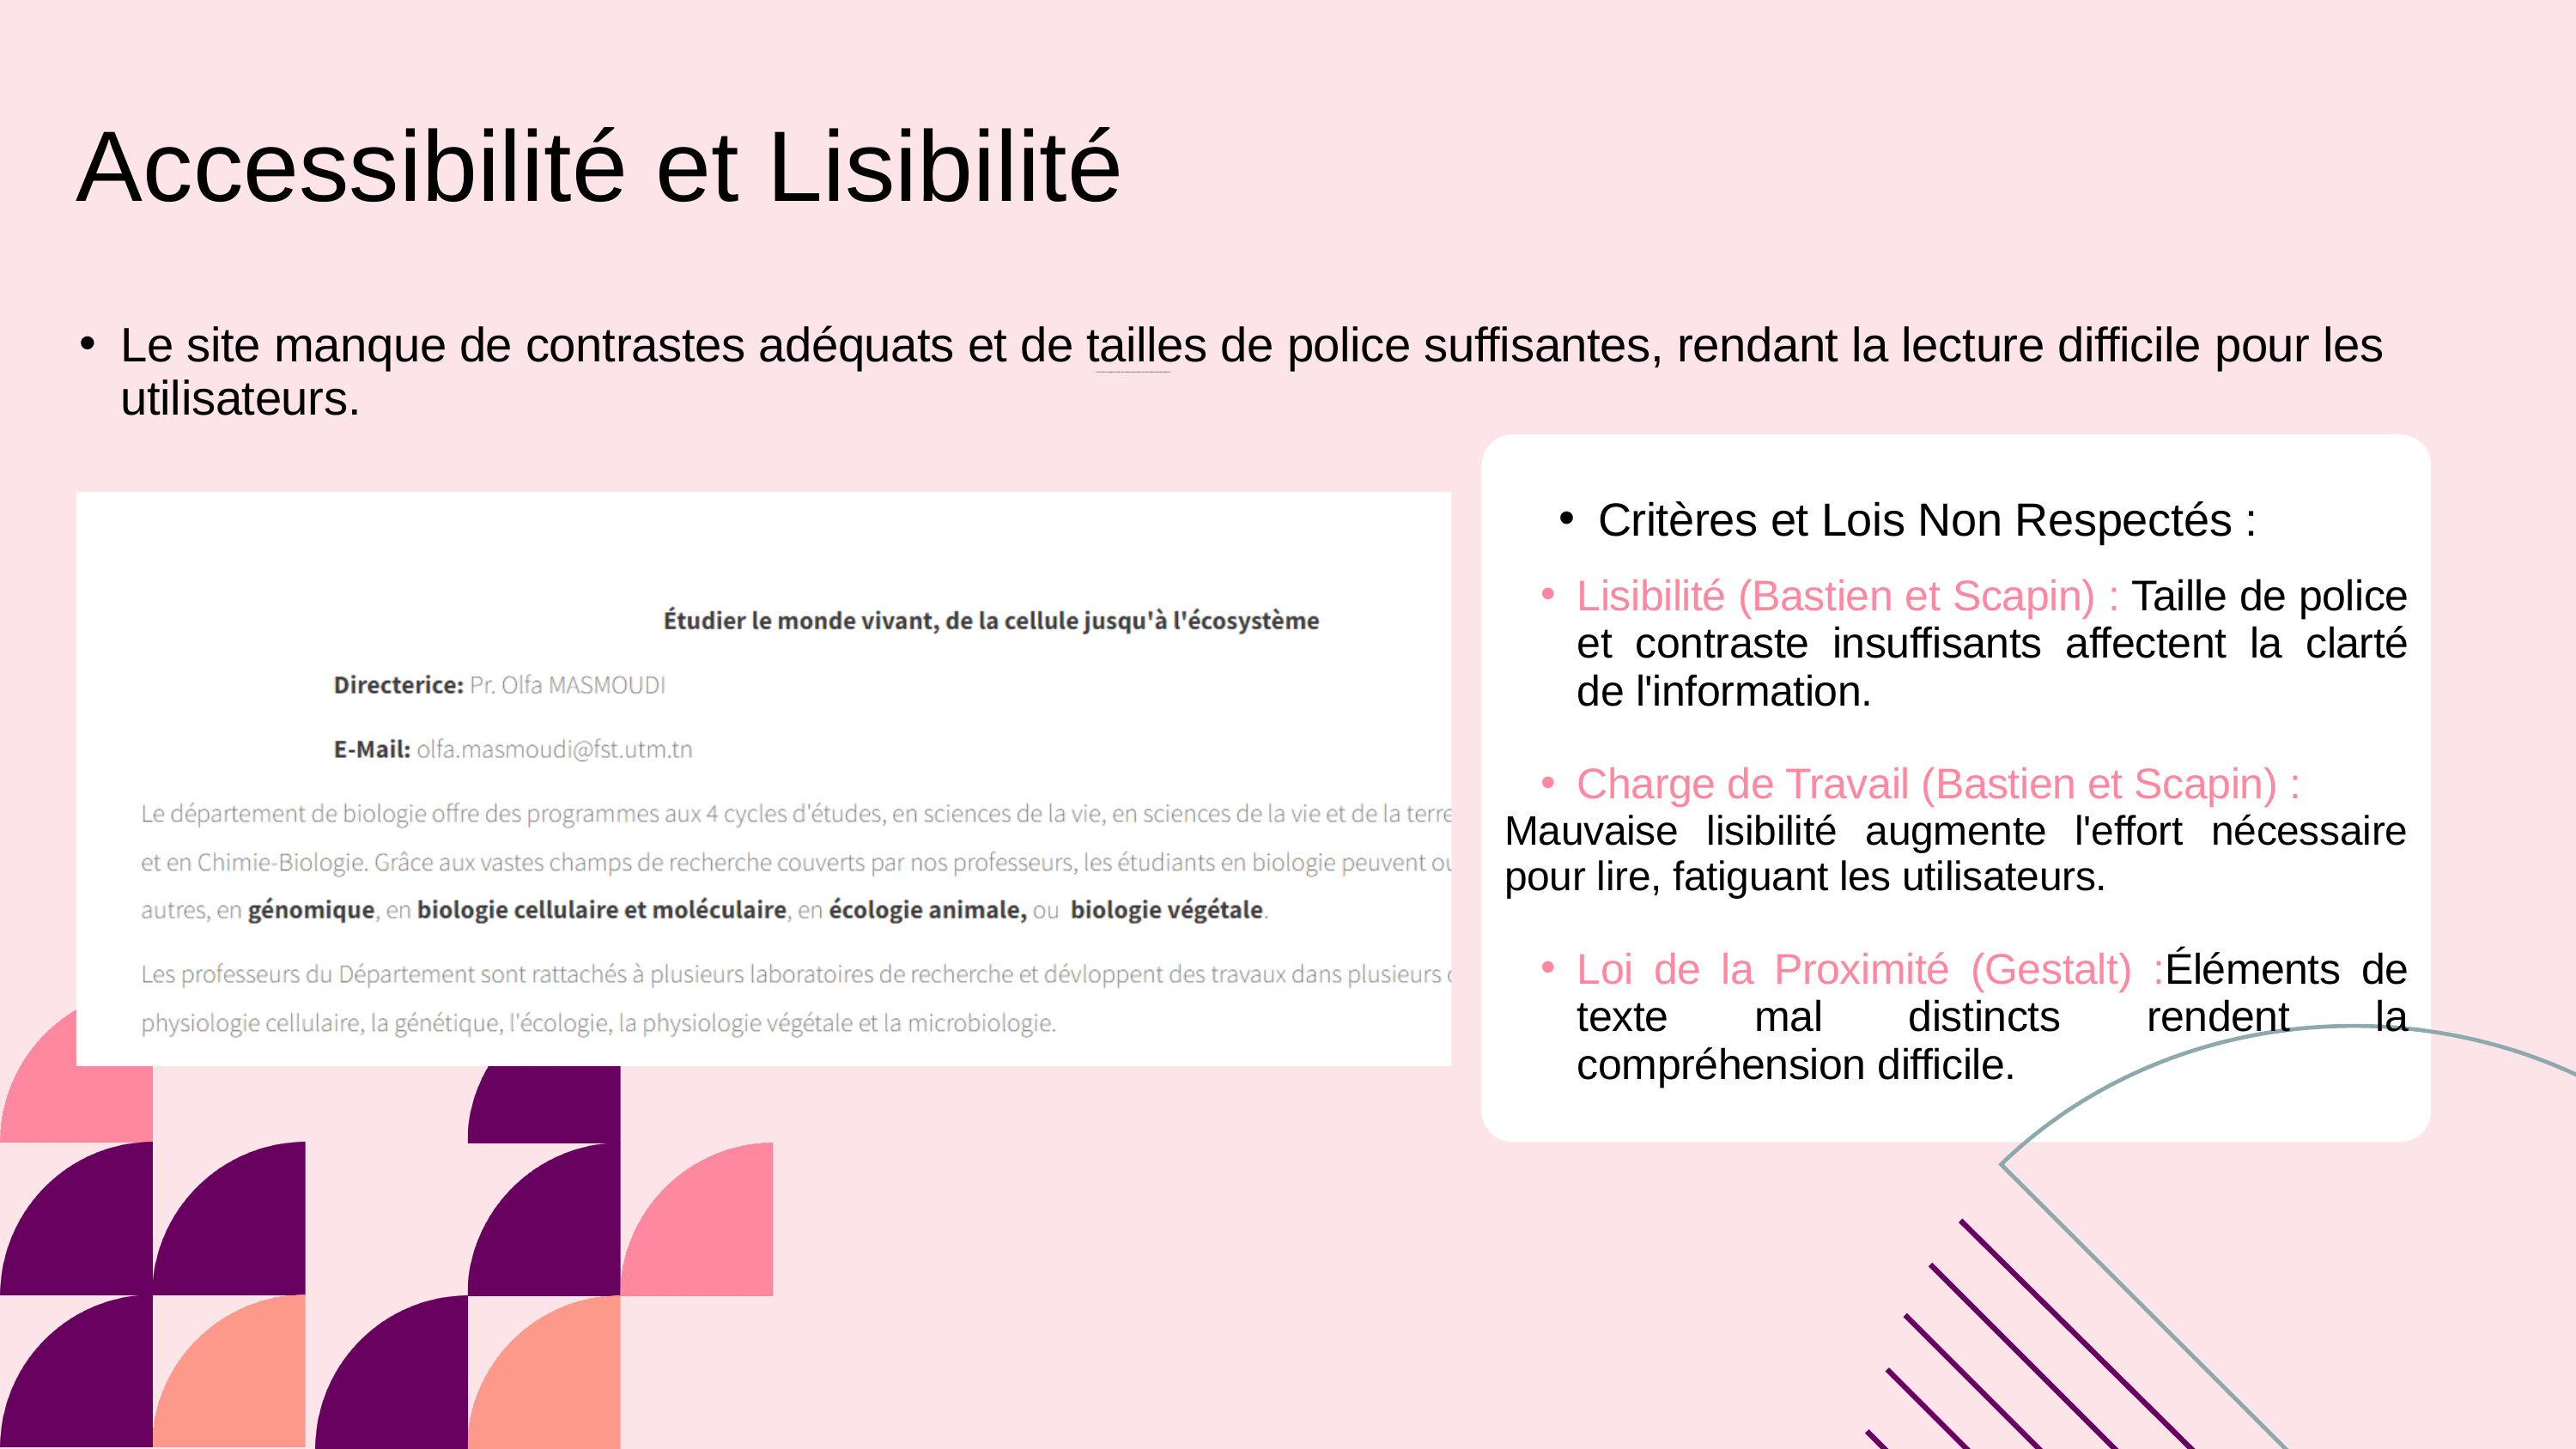

Accessibilité et Lisibilité
Le site manque de contrastes adéquats et de tailles de police suffisantes, rendant la lecture difficile pour les utilisateurs.
La structure de navigation actuelle est complexe et peu intuitive, avec de nombreux éléments dispersés.

Critères et Lois Non Respectés :
Lisibilité (Bastien et Scapin) : Taille de police et contraste insuffisants affectent la clarté de l'information.

Charge de Travail (Bastien et Scapin) :
Mauvaise lisibilité augmente l'effort nécessaire pour lire, fatiguant les utilisateurs.

Loi de la Proximité (Gestalt) :Éléments de texte mal distincts rendent la compréhension difficile.